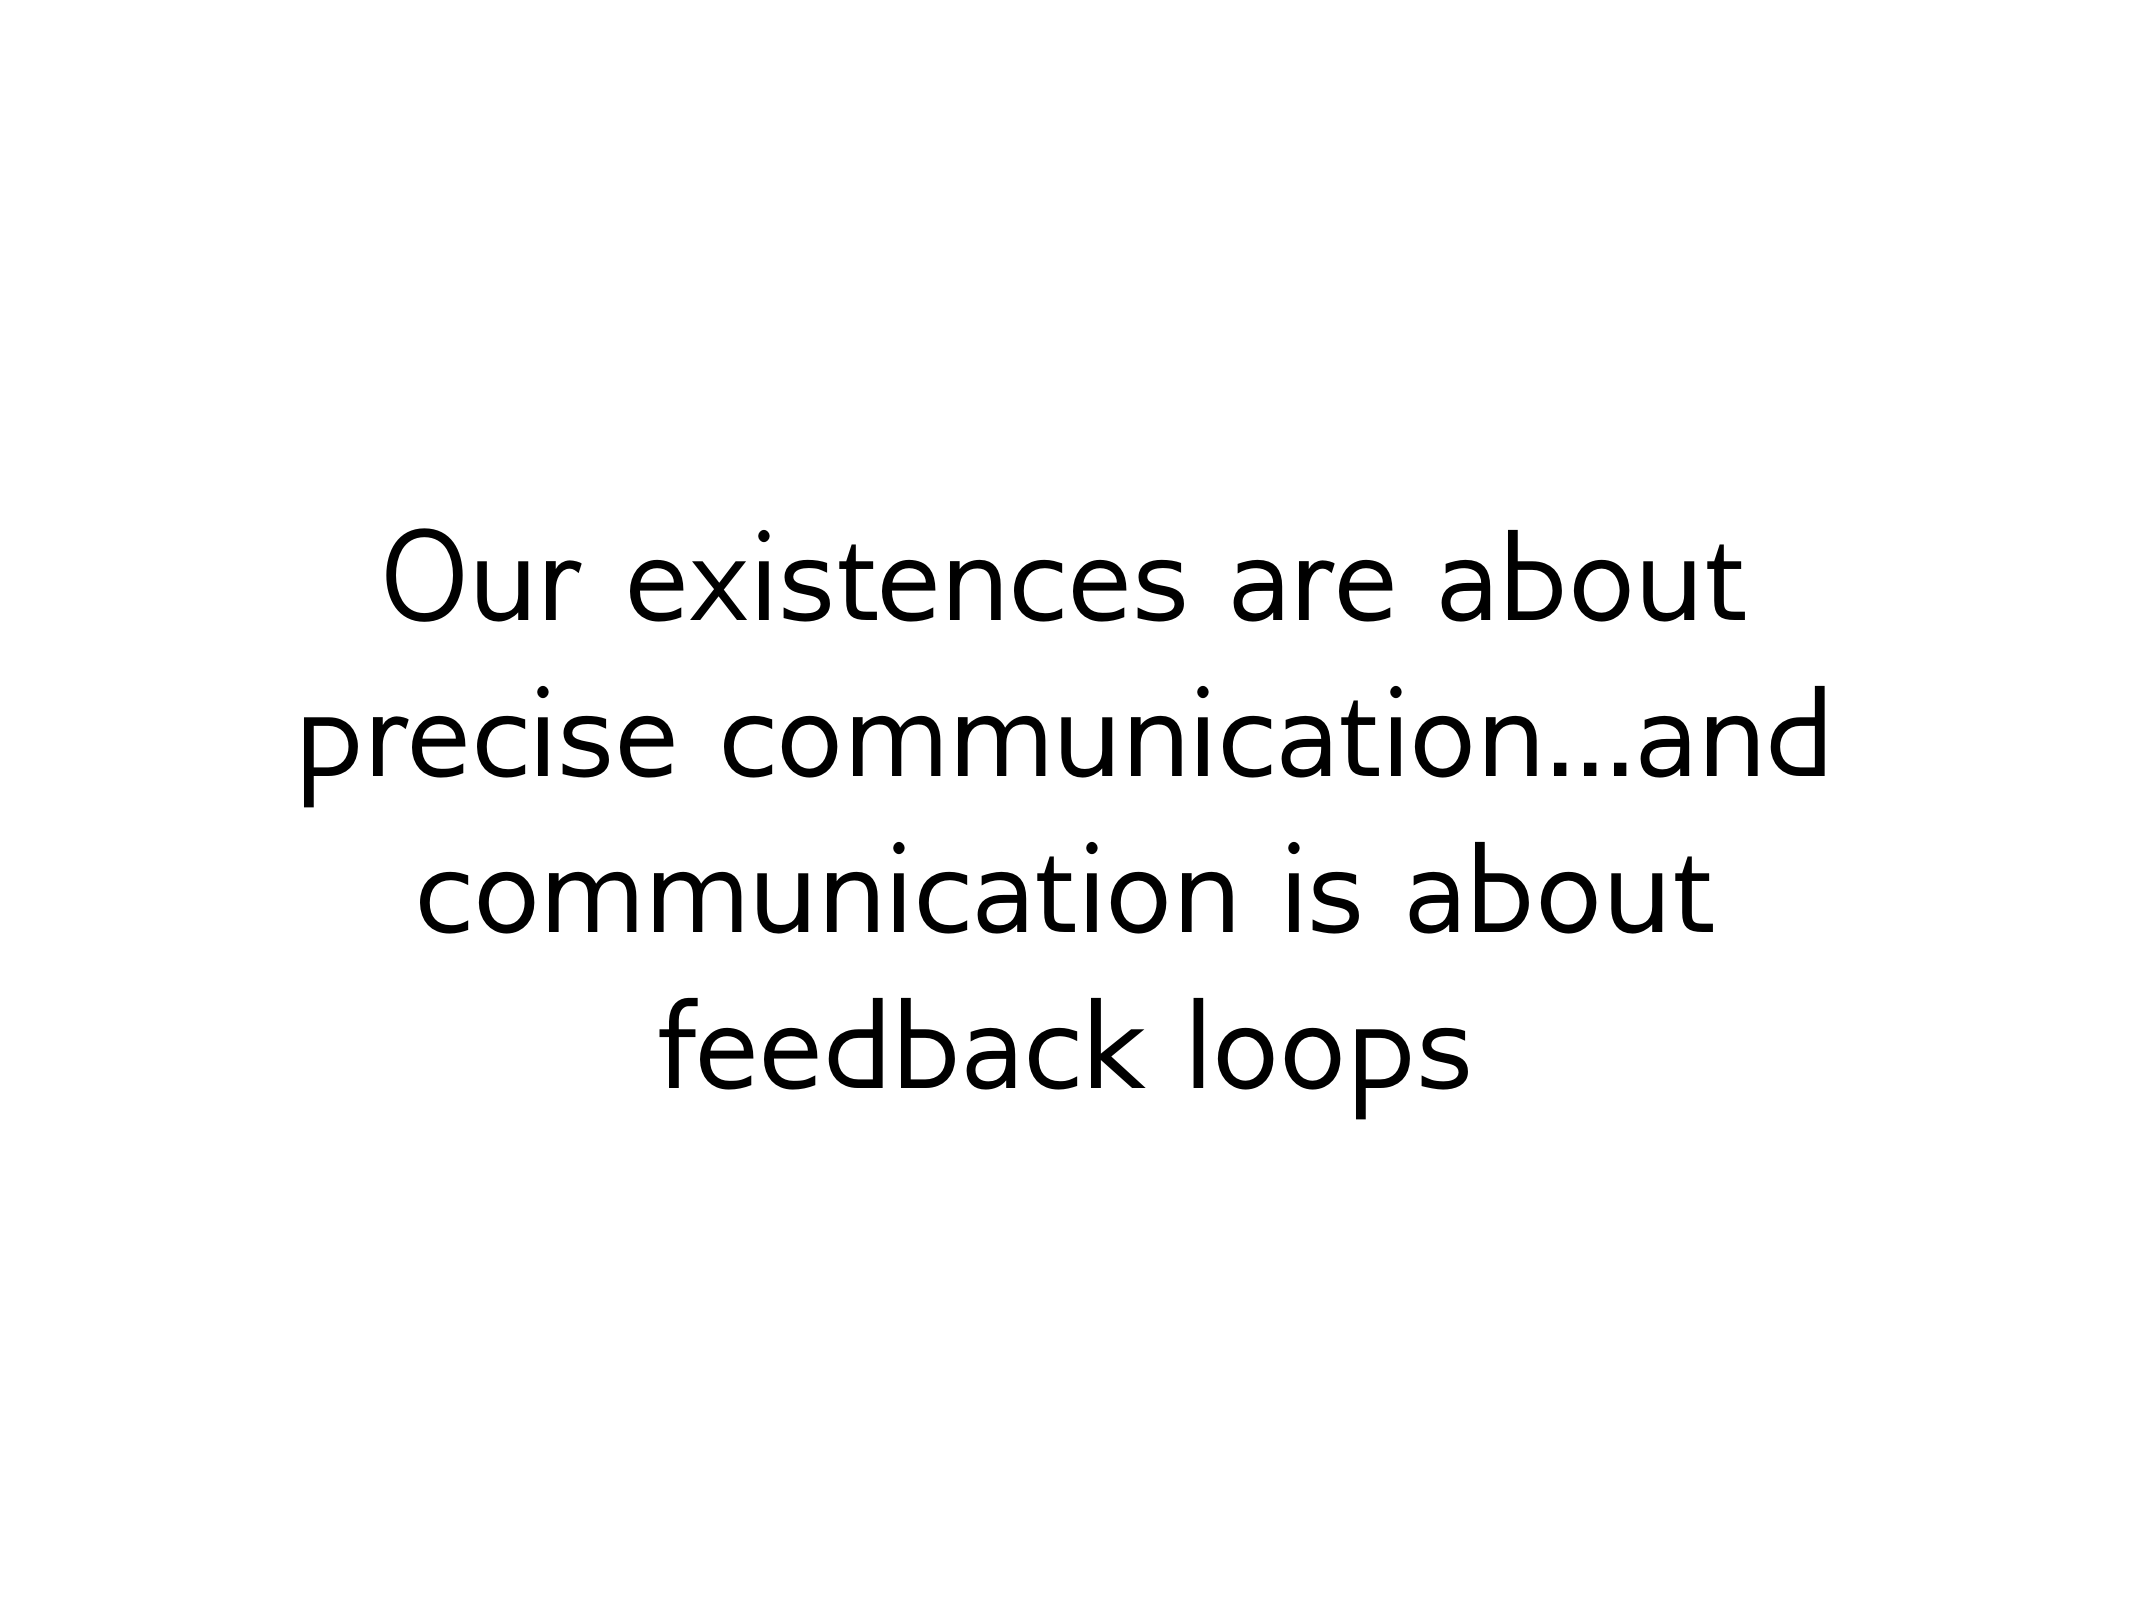

# Our existences are about precise communication...and communication is about feedback loops